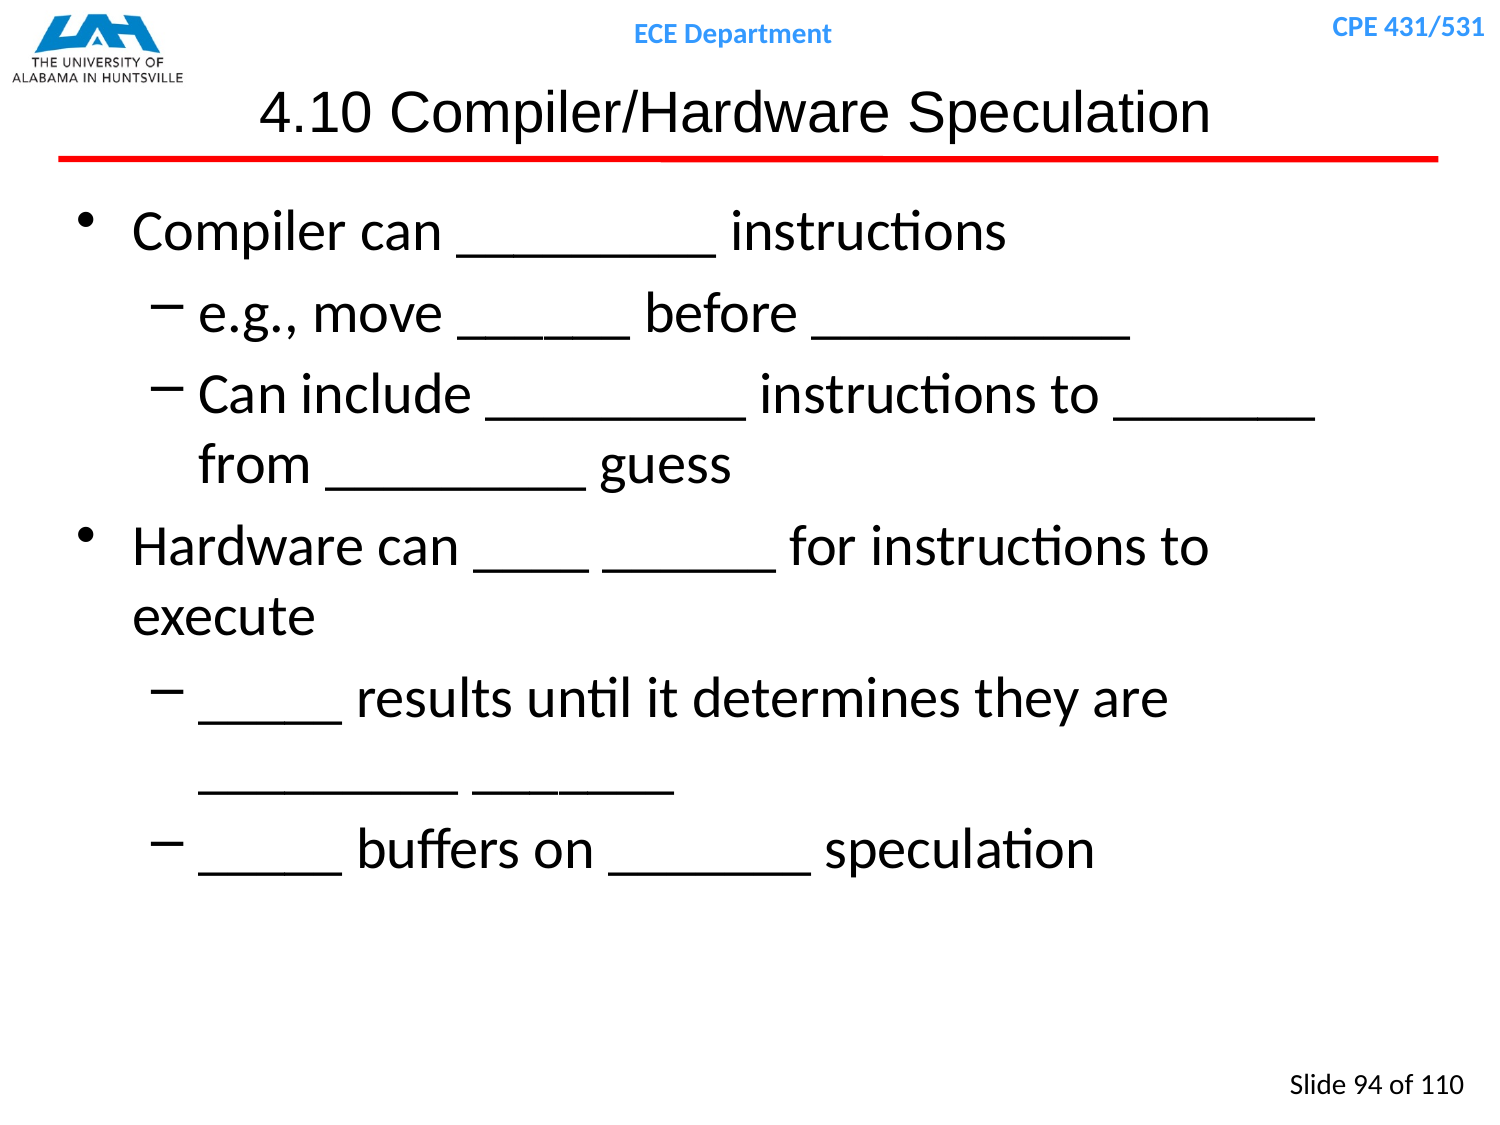

# 4.10 Compiler/Hardware Speculation
Compiler can _________ instructions
e.g., move ______ before ___________
Can include _________ instructions to _______ from _________ guess
Hardware can ____ ______ for instructions to execute
_____ results until it determines they are _________ _______
_____ buffers on _______ speculation